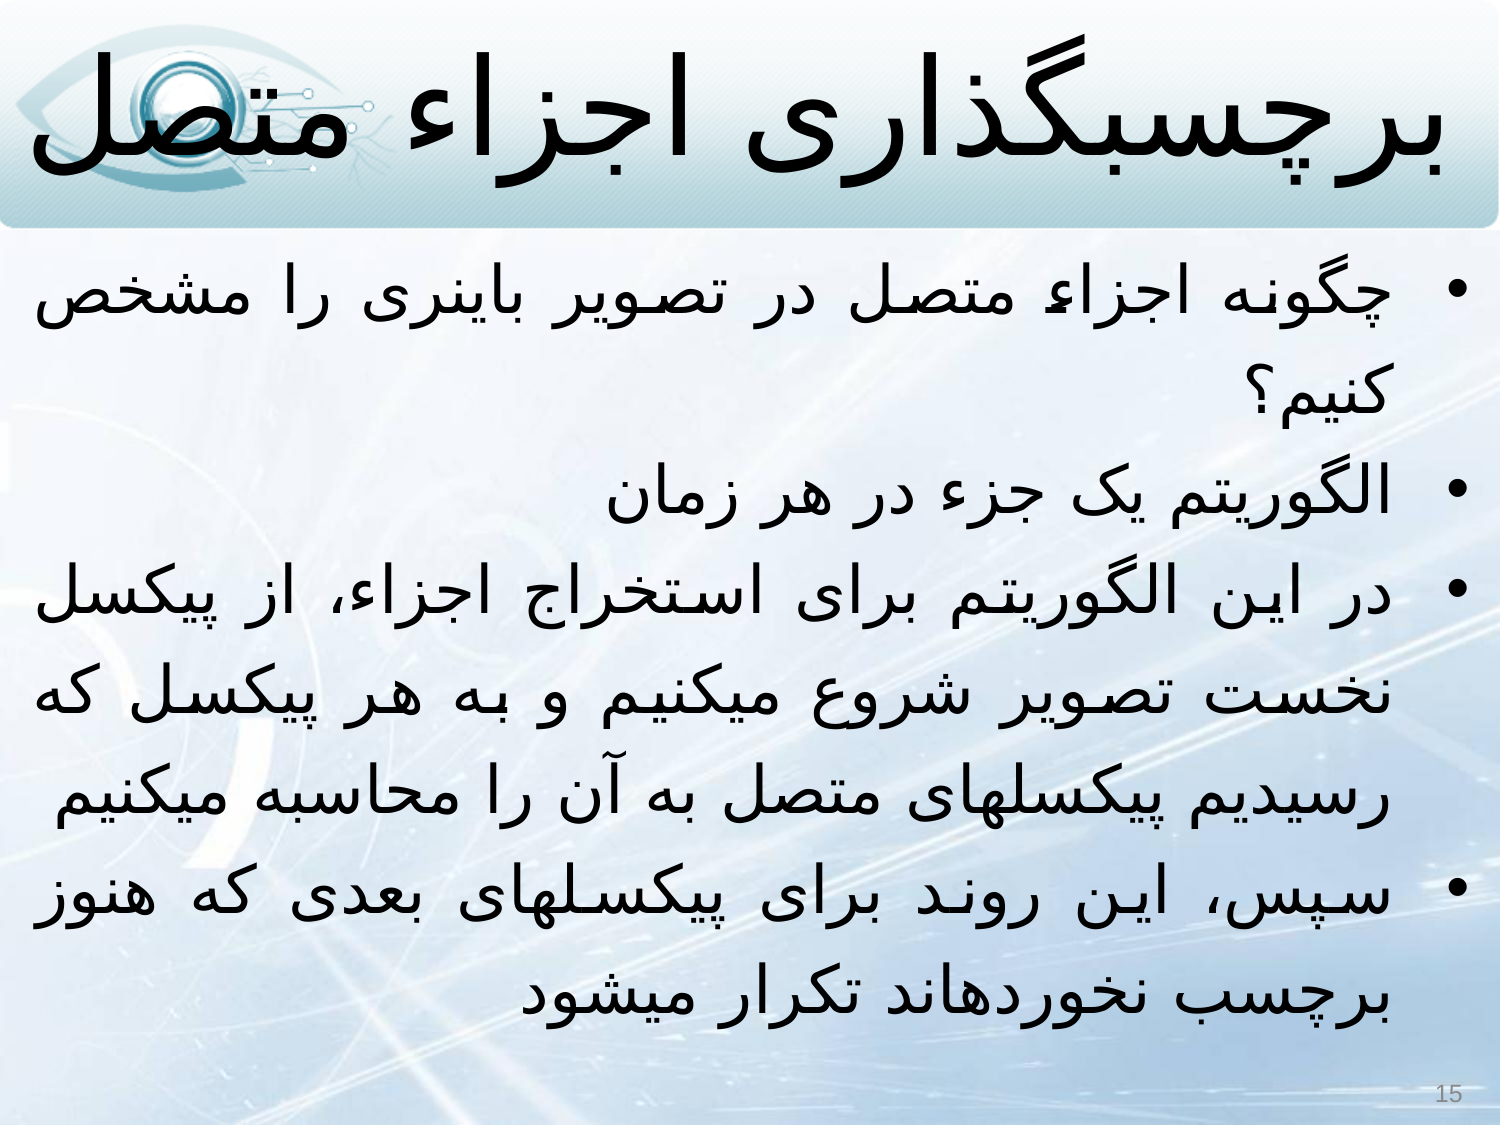

# برچسب‏گذاری اجزاء متصل
چگونه اجزاء متصل در تصویر باینری را مشخص کنیم؟
الگوریتم یک جزء در هر زمان
در این الگوریتم برای استخراج اجزاء، از پیکسل نخست تصویر شروع می‏کنیم و به هر پیکسل که رسیدیم پیکسل‏های متصل به آن را محاسبه می‏کنیم
سپس، این روند برای پیکسل‏های بعدی که هنوز برچسب نخورده‏اند تکرار می‏شود
15